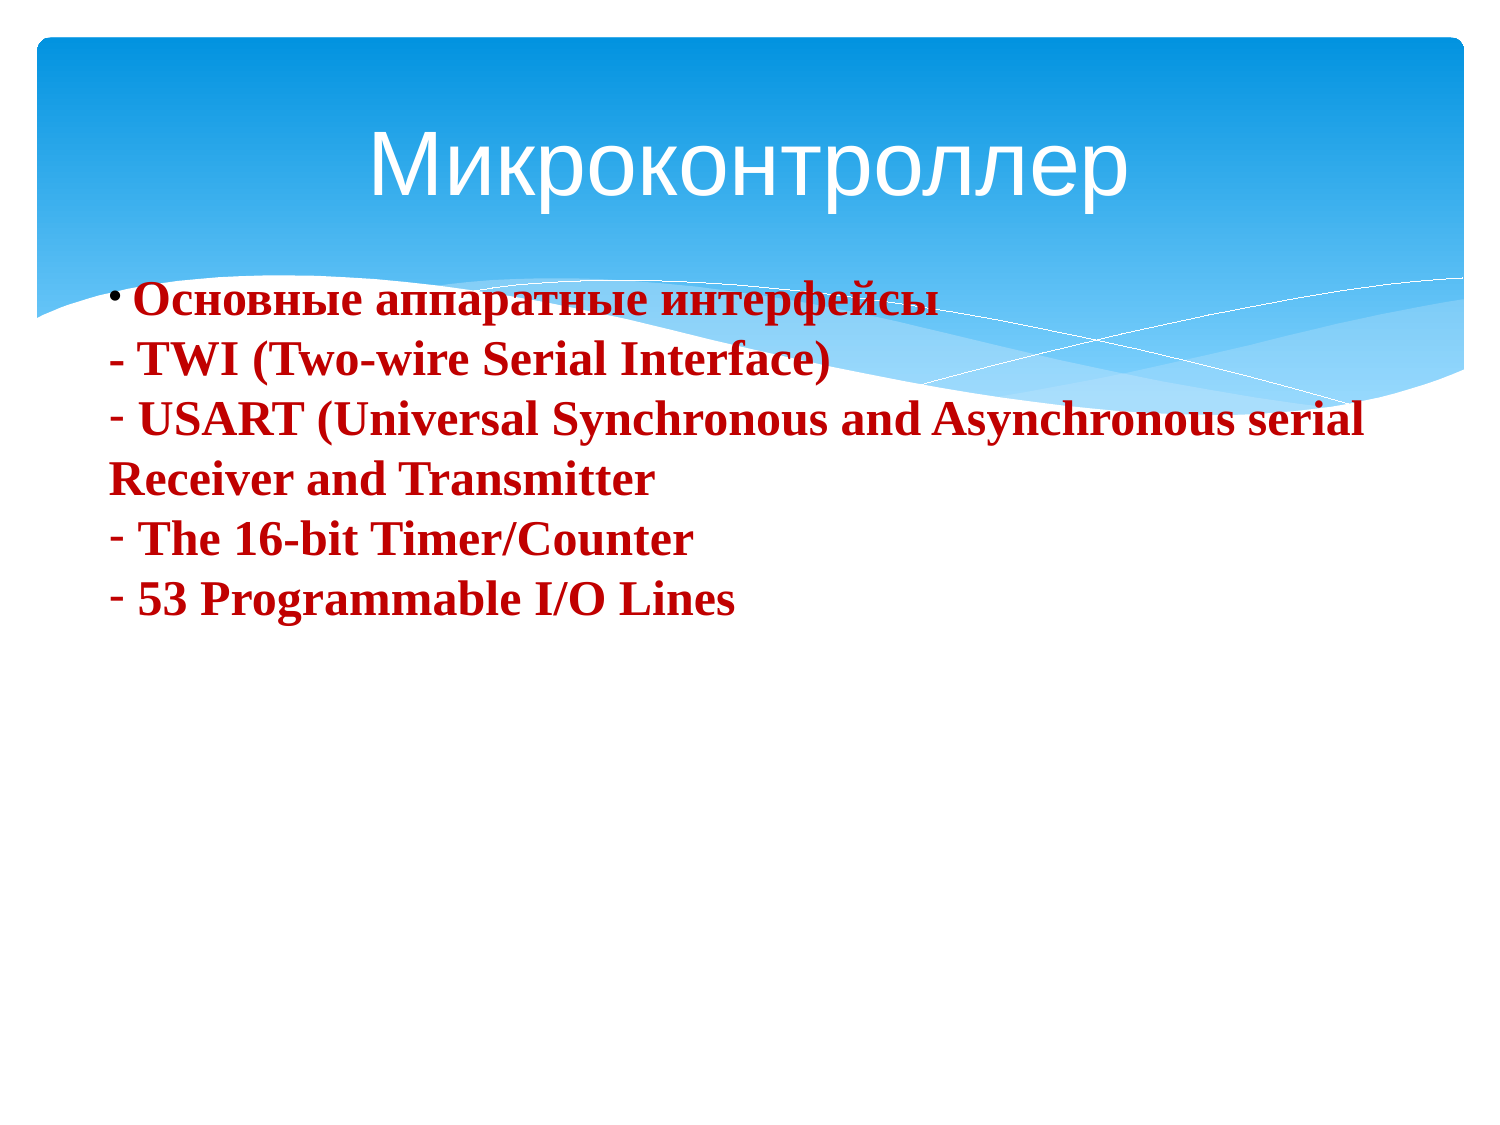

# Микроконтроллер
 Основные аппаратные интерфейсы
- TWI (Two-wire Serial Interface)
 USART (Universal Synchronous and Asynchronous serial Receiver and Transmitter
 The 16-bit Timer/Counter
 53 Programmable I/O Lines